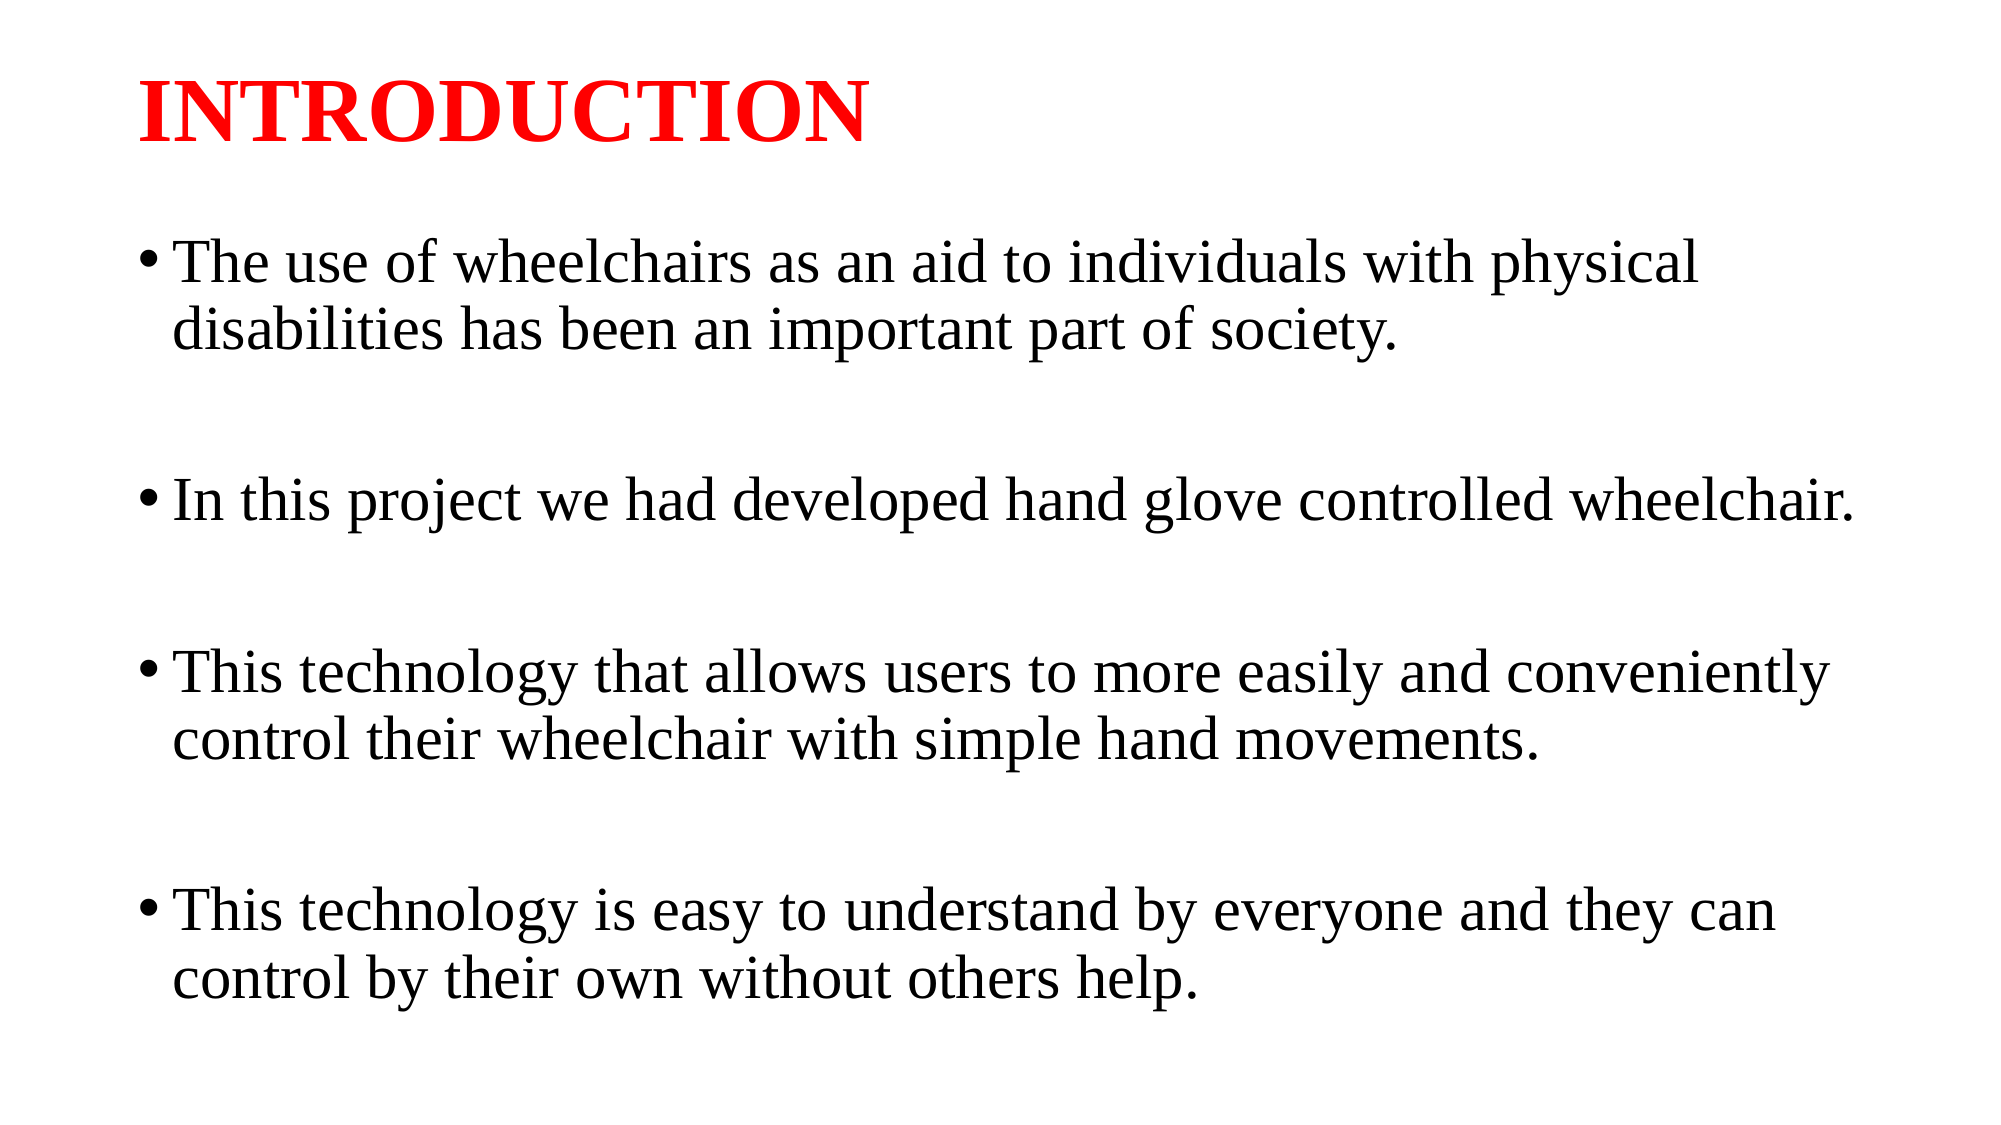

# INTRODUCTION
The use of wheelchairs as an aid to individuals with physical disabilities has been an important part of society.

In this project we had developed hand glove controlled wheelchair.

This technology that allows users to more easily and conveniently control their wheelchair with simple hand movements.

This technology is easy to understand by everyone and they can  control by their own without others help.